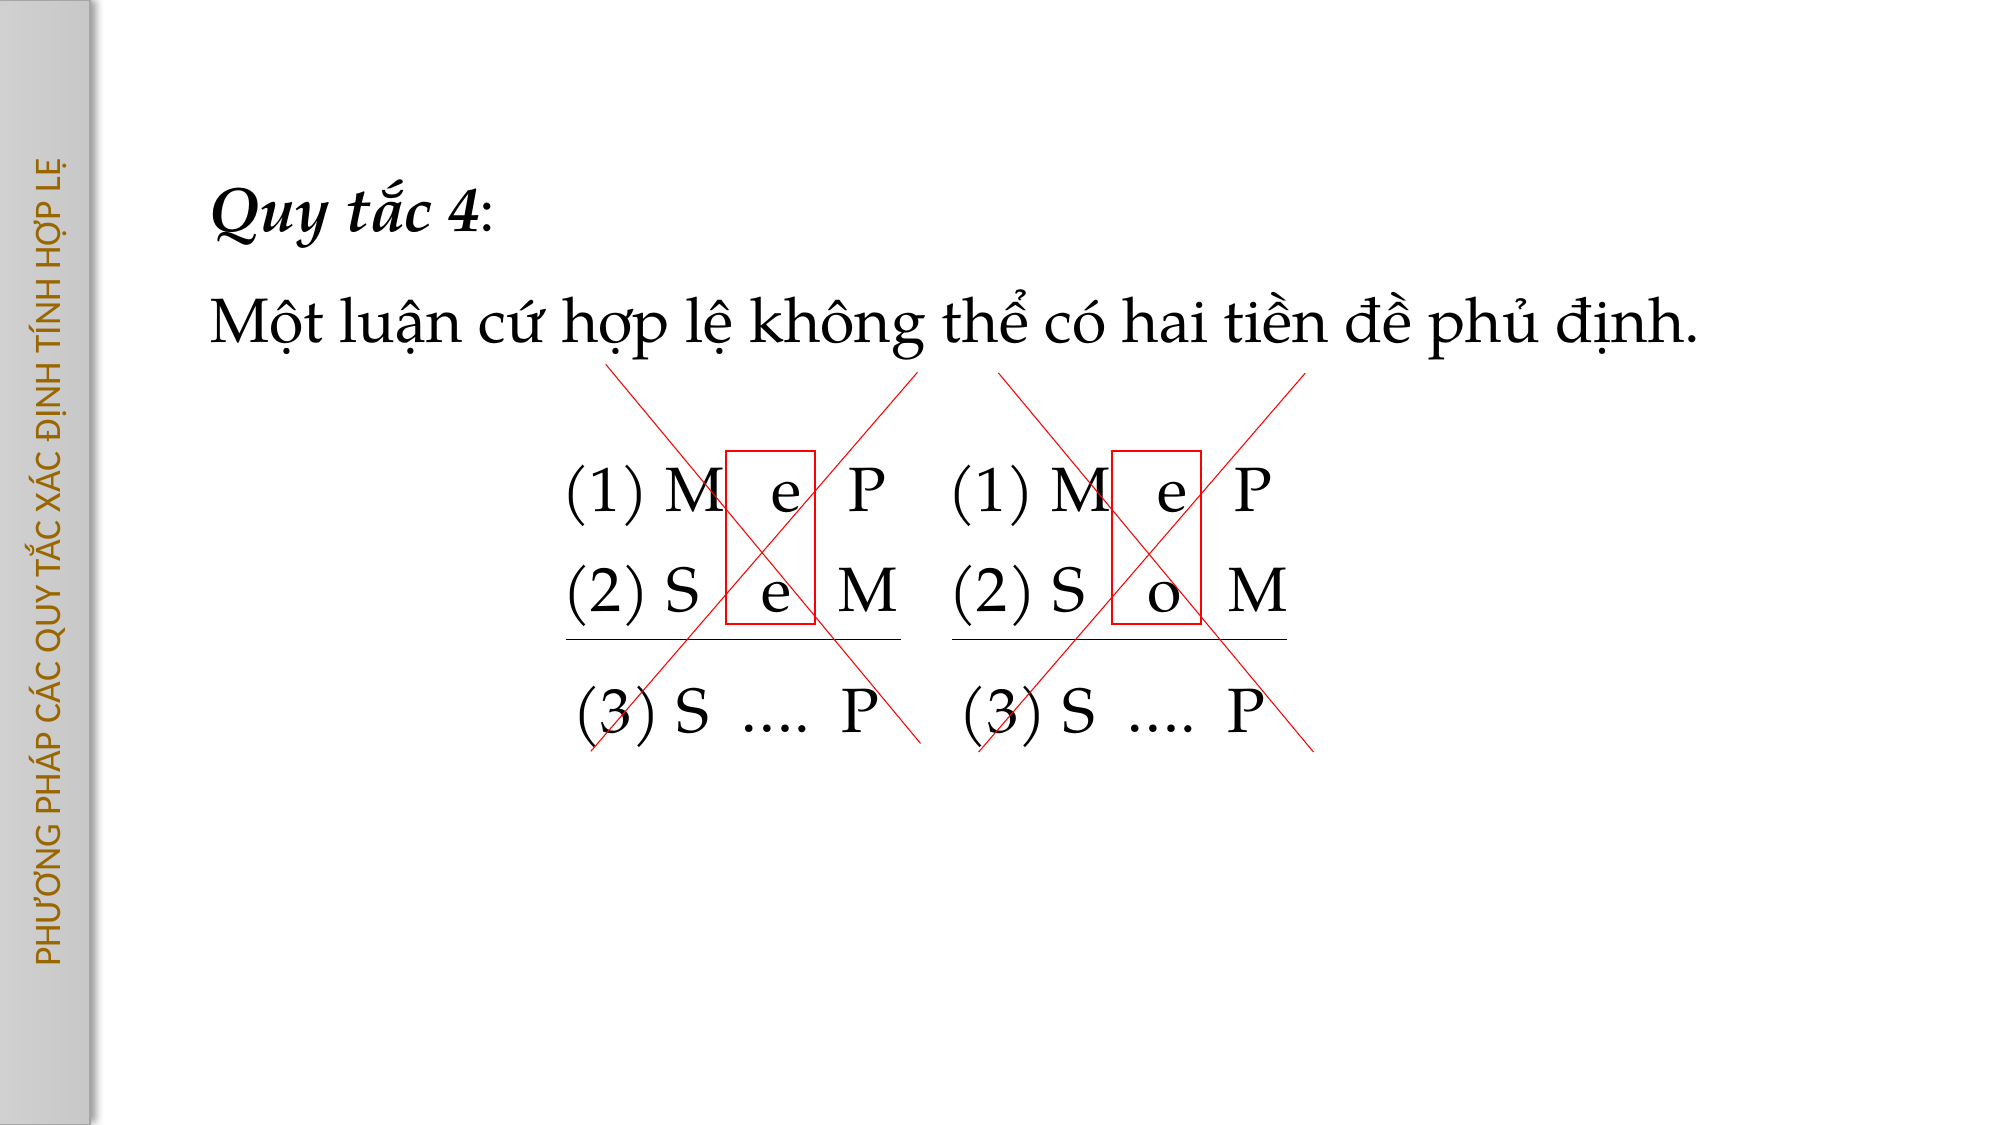

Quy tắc 4:
Một luận cứ hợp lệ không thể có hai tiền đề phủ định.
(1) M   e   P
(1) M   e   P

PHƯƠNG PHÁP CÁC QUY TẮC XÁC ĐỊNH TÍNH HỢP LỆ
(2) S    e   M
(2) S    o   M
(3) S  ….  P
(3) S  ….  P